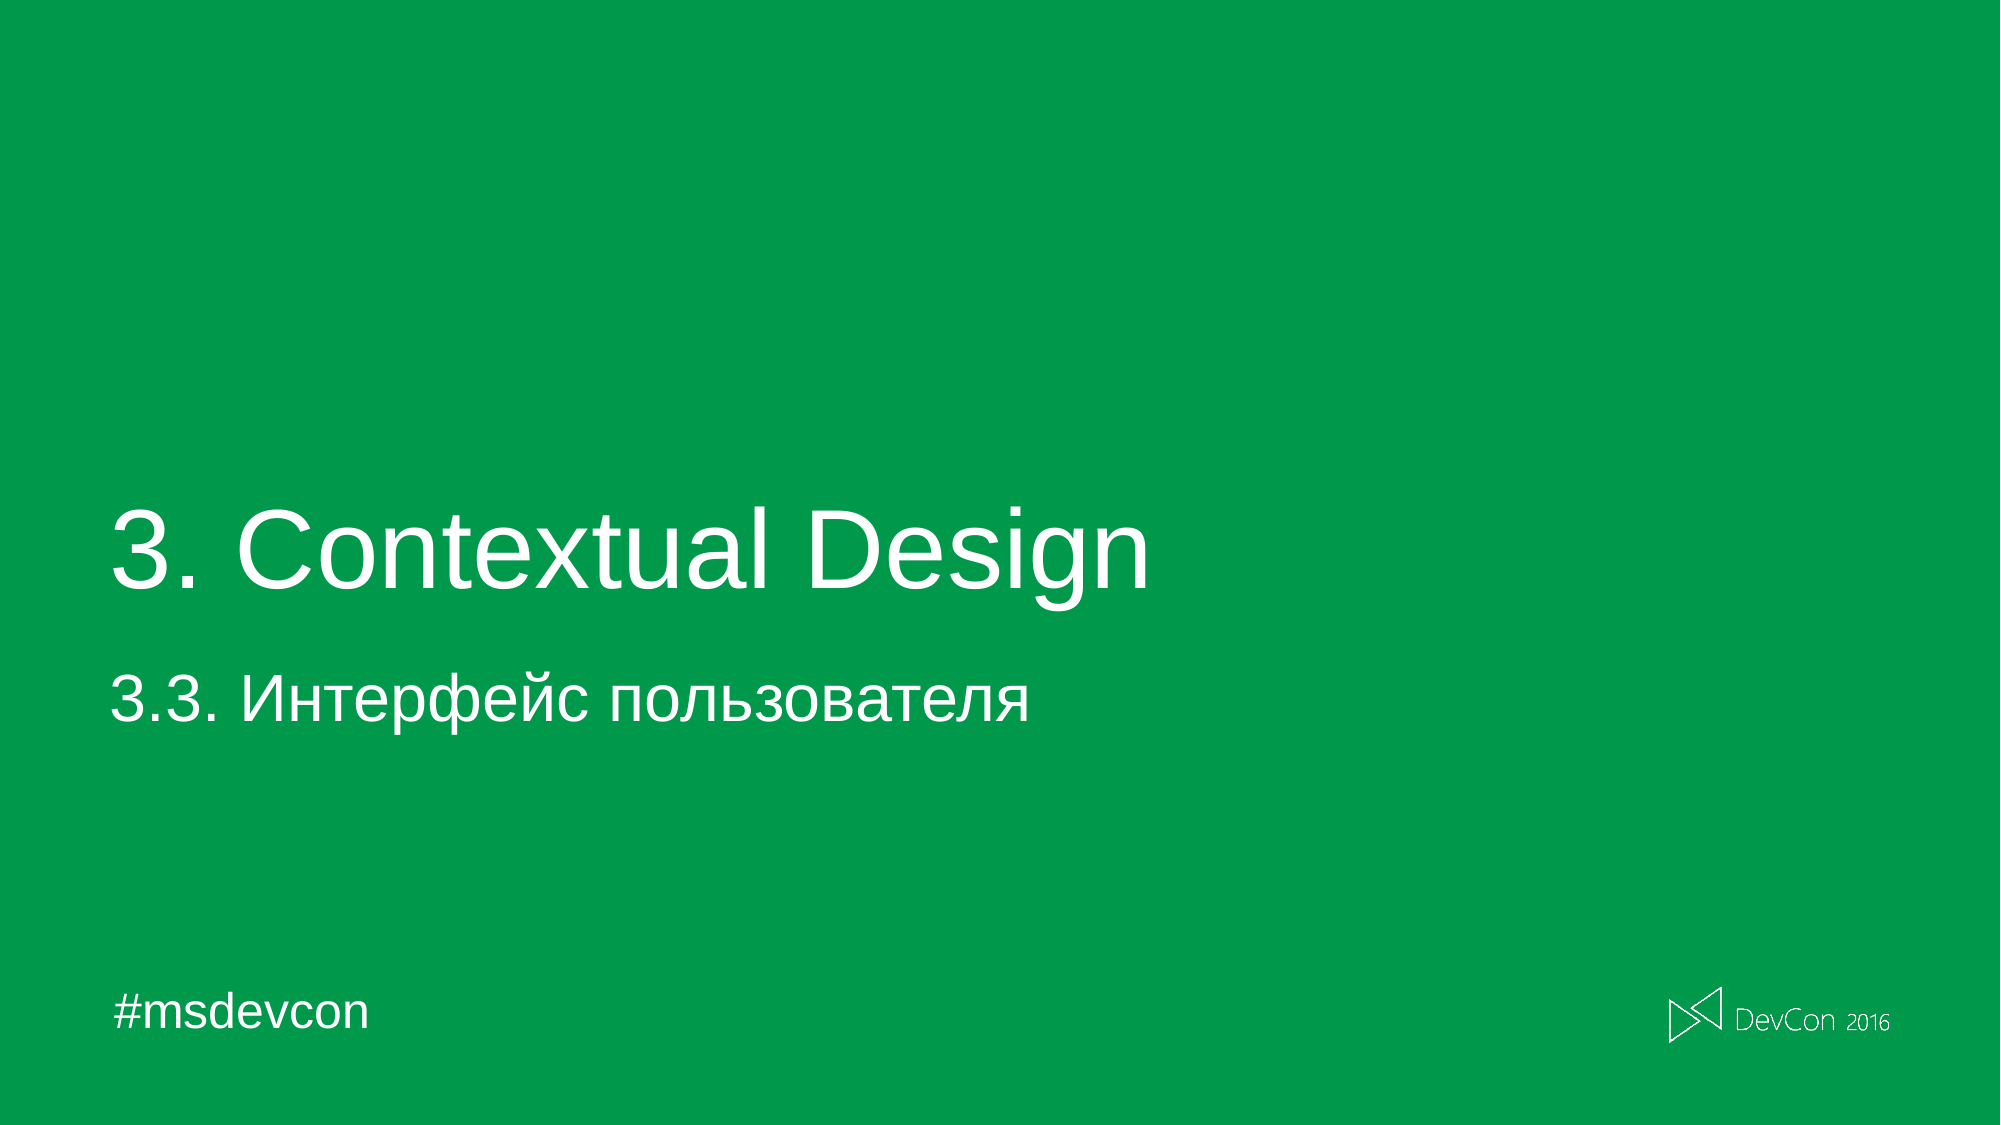

# 3. Contextual Design
3.3. Интерфейс пользователя